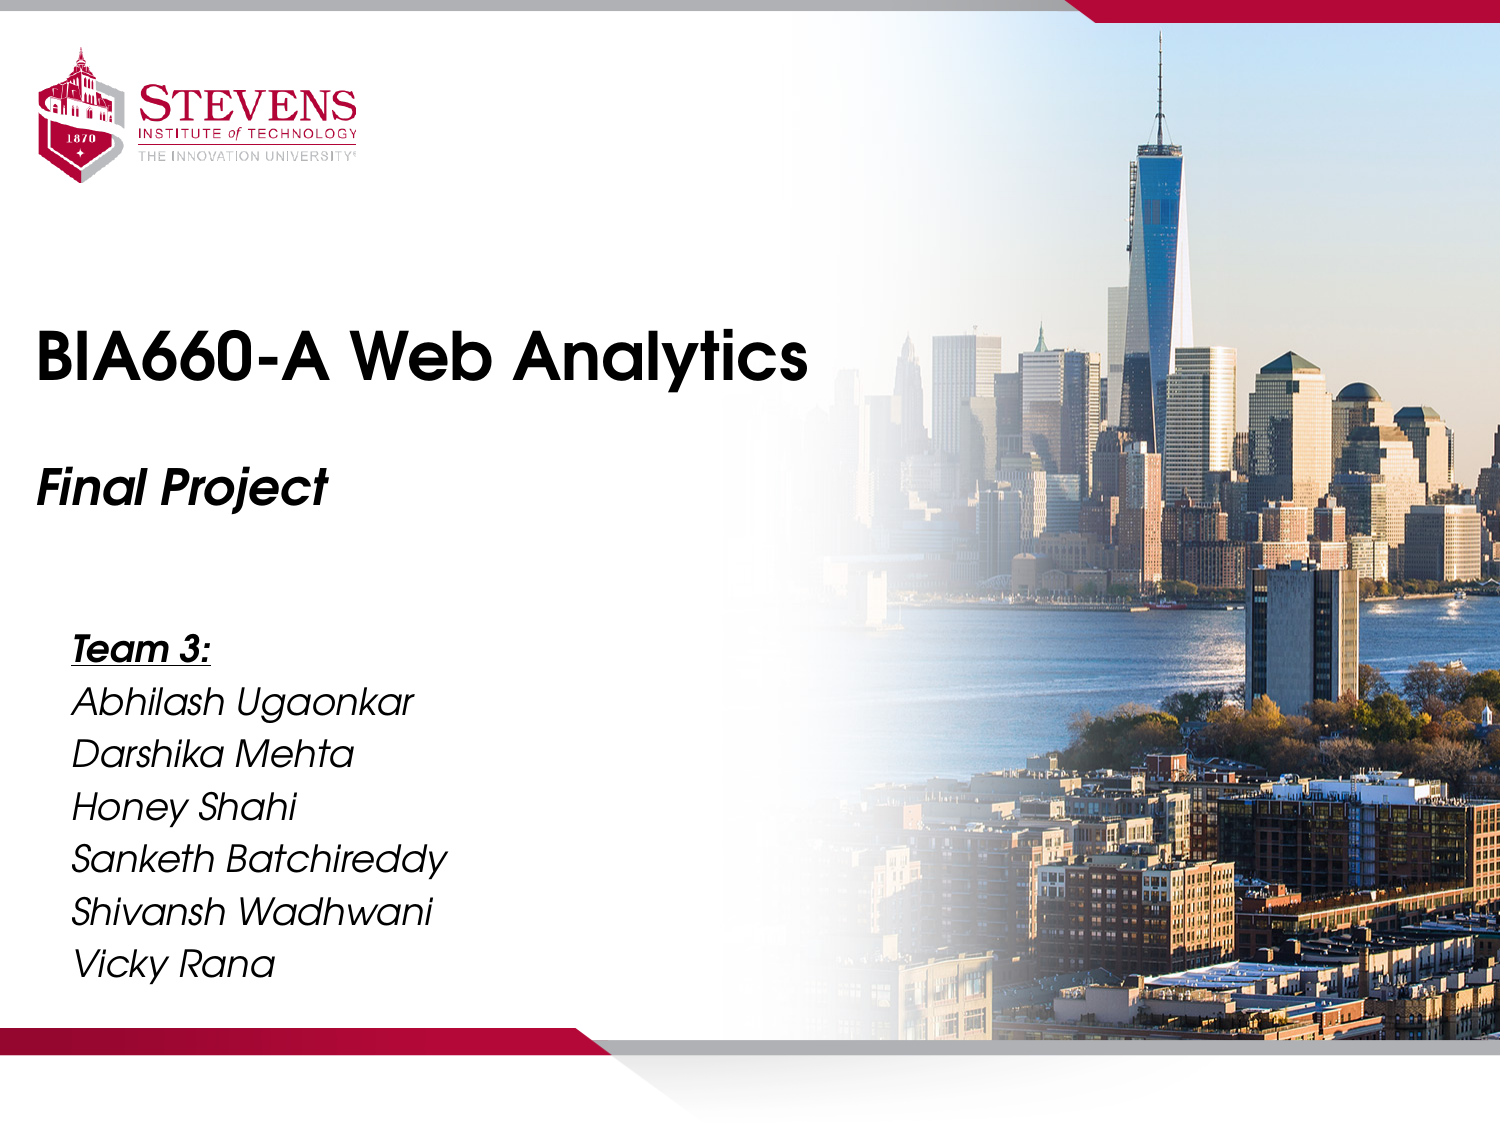

BIA660-A Web Analytics
Final Project
Team 3:
Abhilash Ugaonkar
Darshika Mehta
Honey Shahi
Sanketh Batchireddy
Shivansh Wadhwani
Vicky Rana